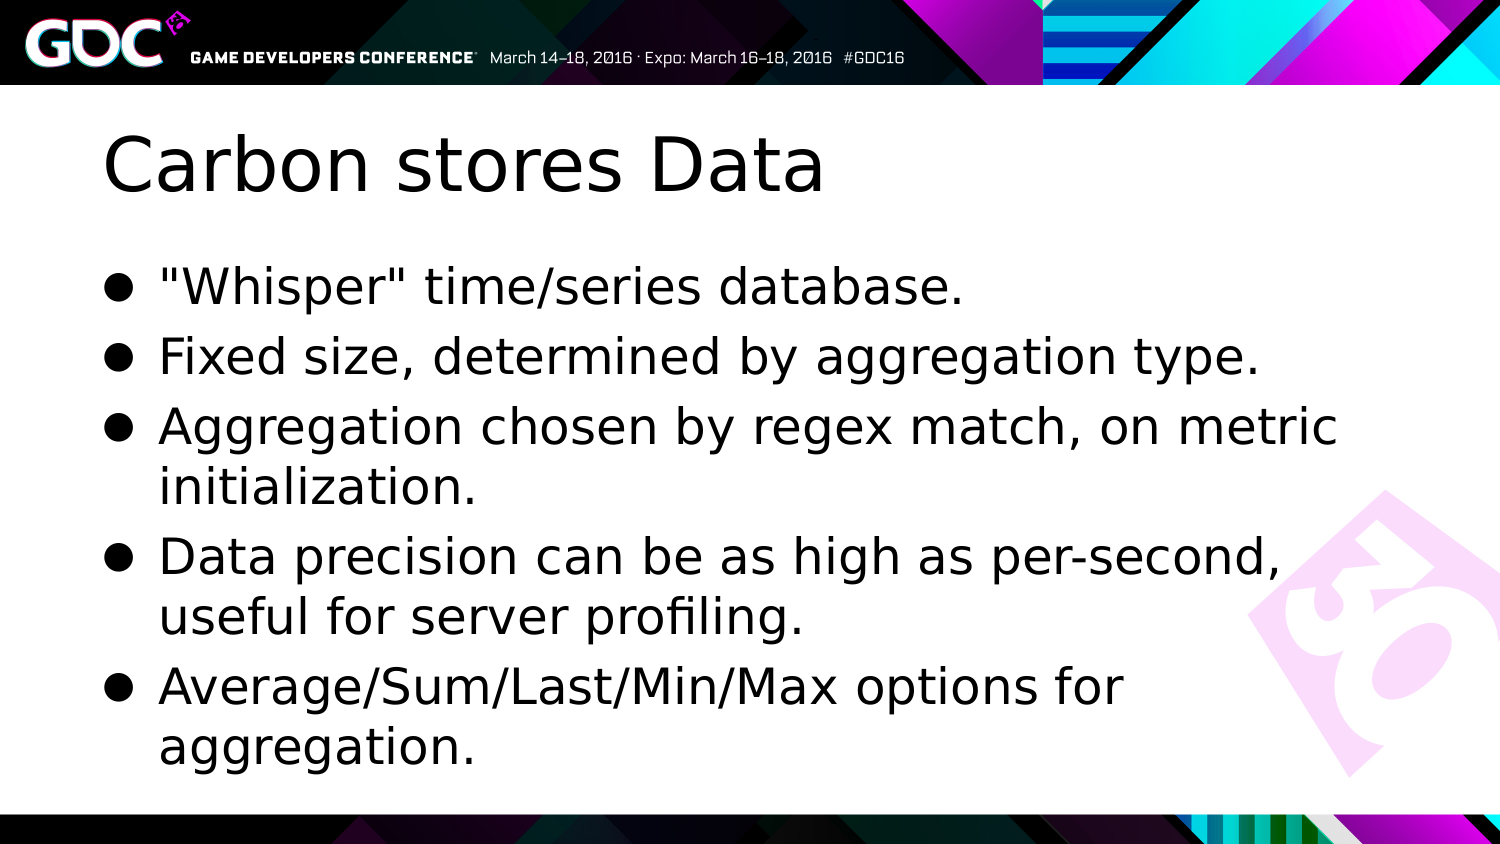

# Carbon stores Data
"Whisper" time/series database.
Fixed size, determined by aggregation type.
Aggregation chosen by regex match, on metric initialization.
Data precision can be as high as per-second, useful for server profiling.
Average/Sum/Last/Min/Max options for aggregation.